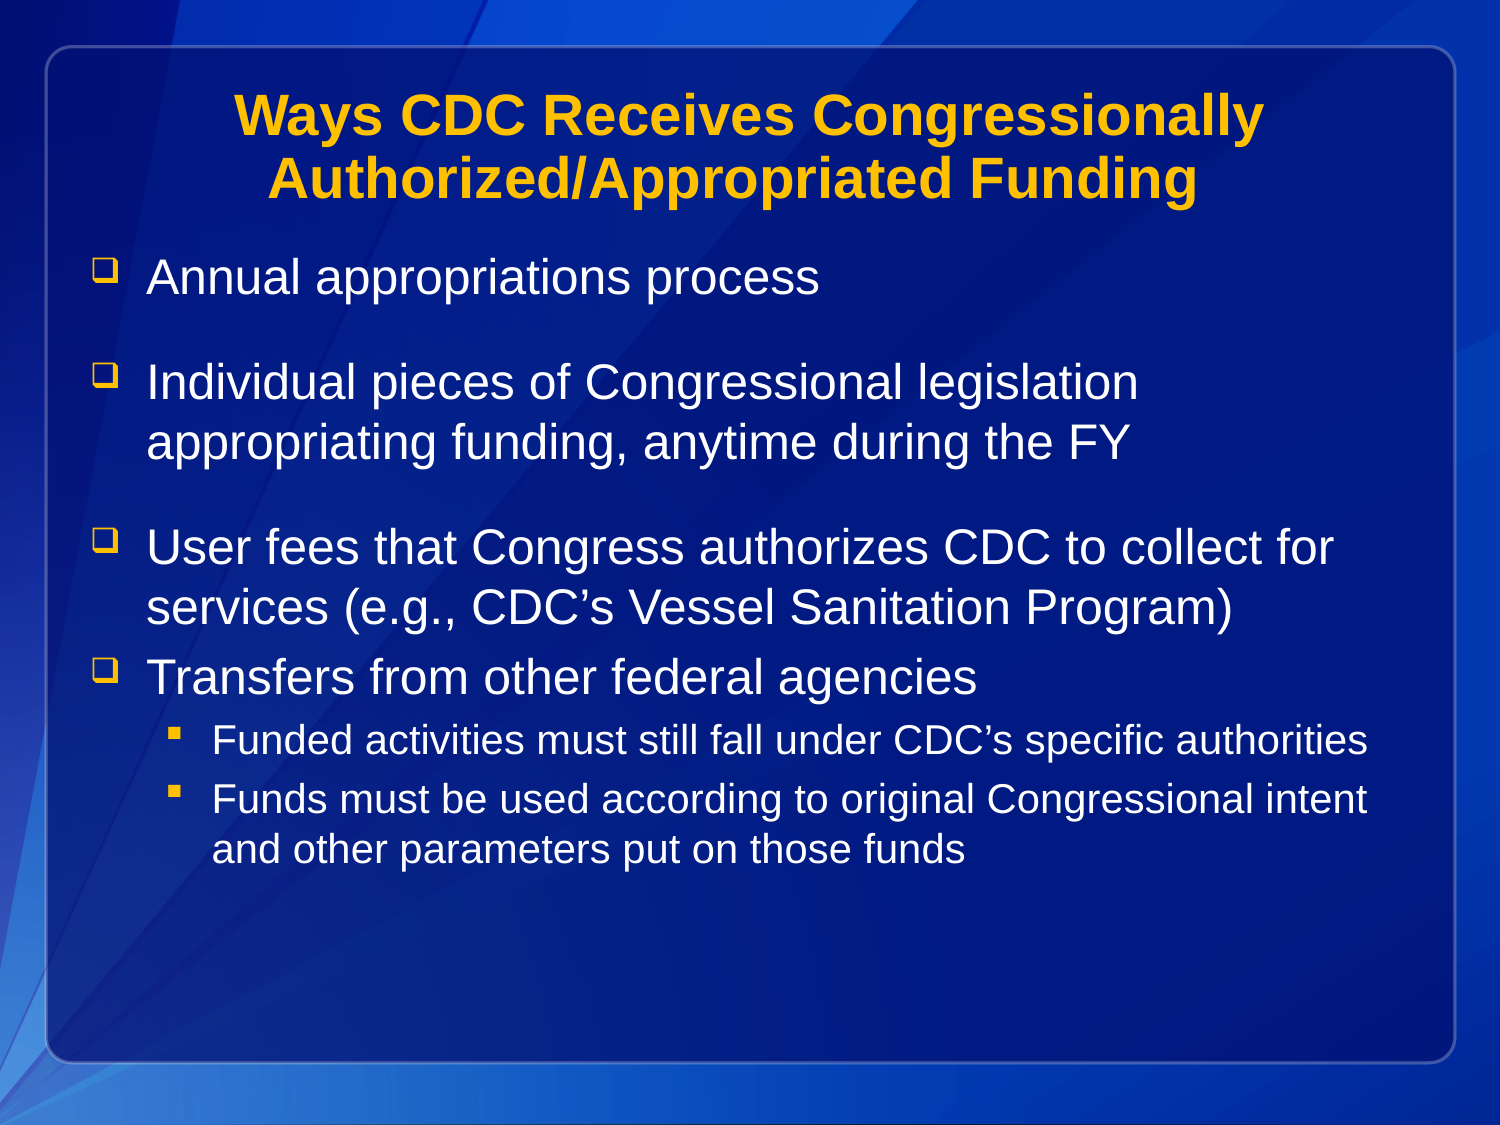

# Ways CDC Receives Congressionally Authorized/Appropriated Funding
Annual appropriations process

Individual pieces of Congressional legislation appropriating funding, anytime during the FY

User fees that Congress authorizes CDC to collect for services (e.g., CDC’s Vessel Sanitation Program)
Transfers from other federal agencies
Funded activities must still fall under CDC’s specific authorities
Funds must be used according to original Congressional intent and other parameters put on those funds